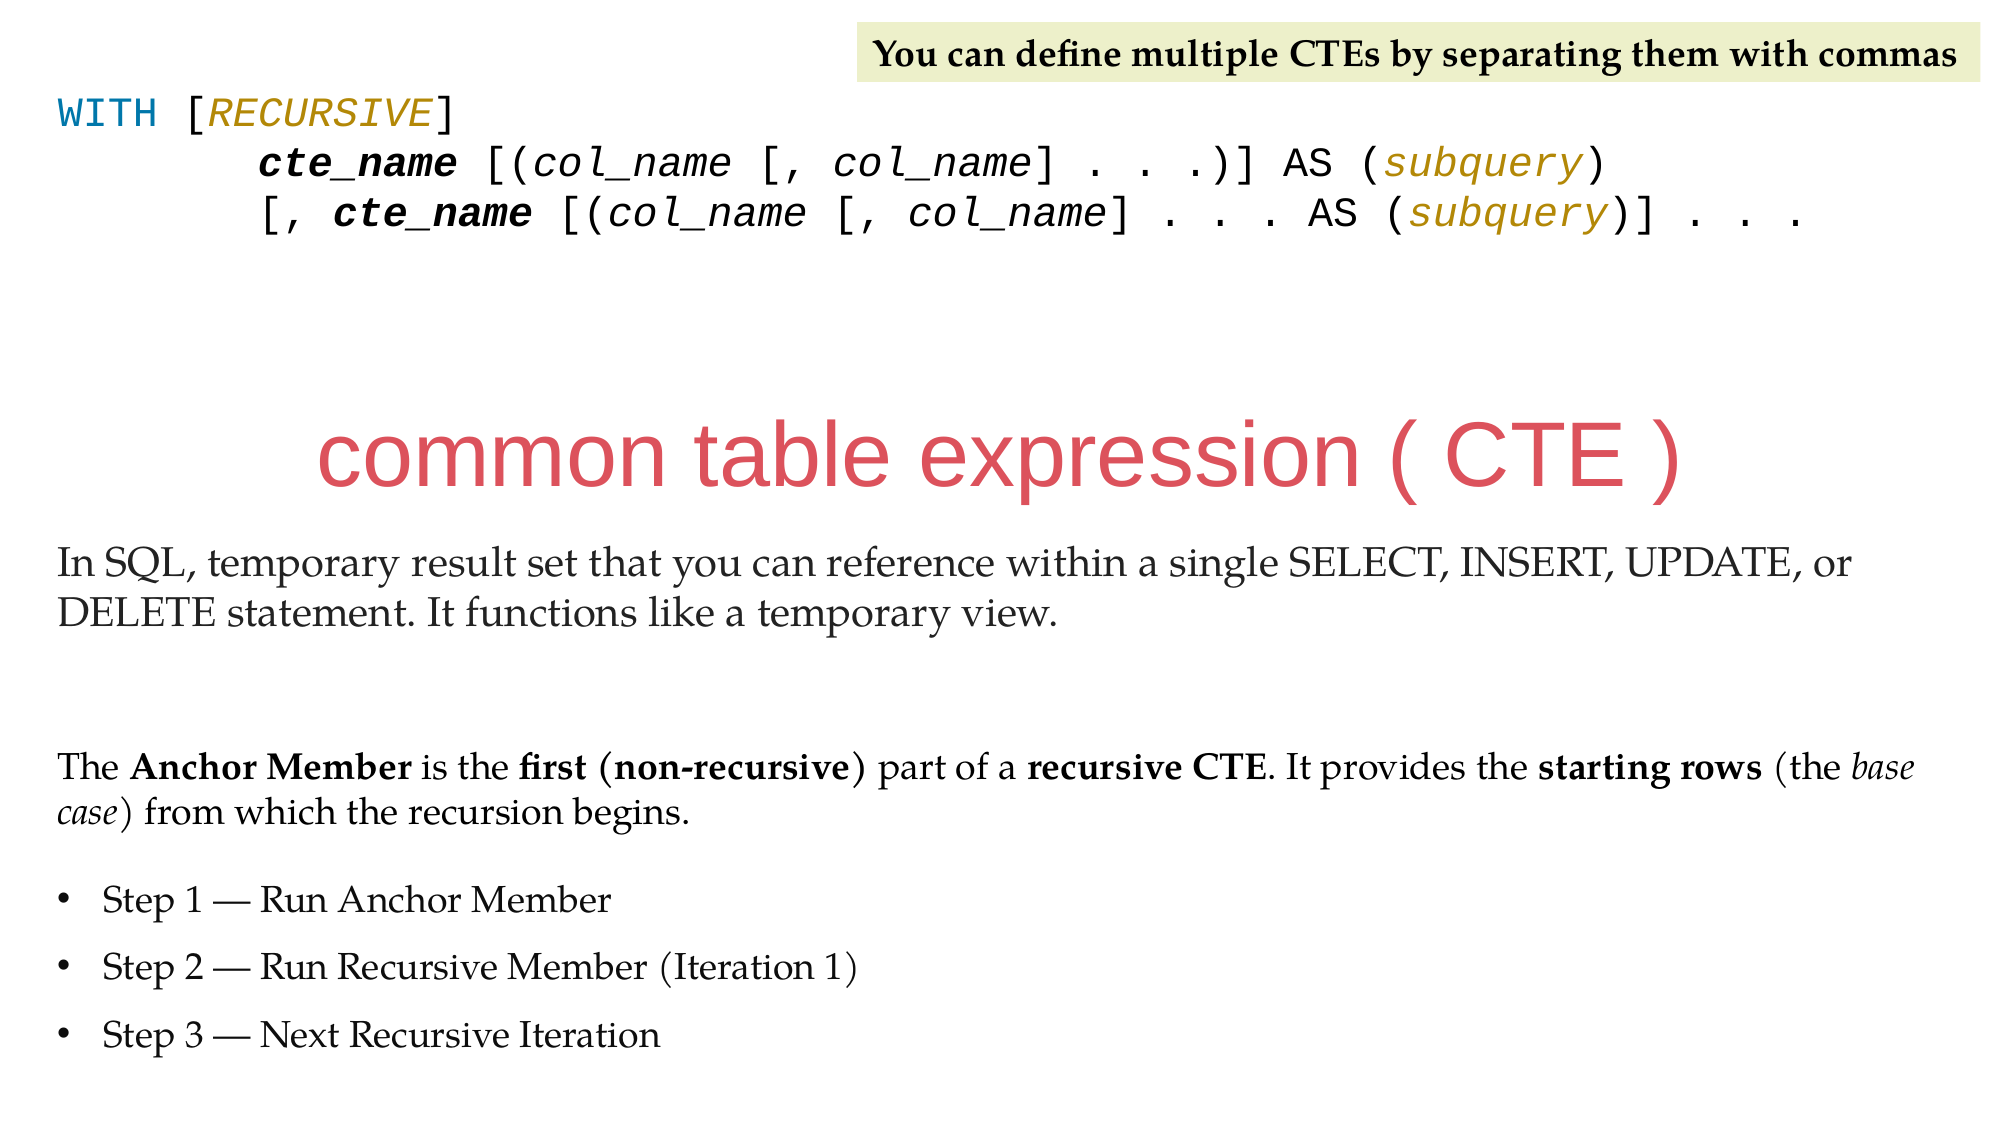

You can define multiple CTEs by separating them with commas
WITH [RECURSIVE]
        cte_name [(col_name [, col_name] . . .)] AS (subquery)
        [, cte_name [(col_name [, col_name] . . . AS (subquery)] . . .
common table expression ( CTE )
In SQL, temporary result set that you can reference within a single SELECT, INSERT, UPDATE, or DELETE statement. It functions like a temporary view.
The Anchor Member is the first (non-recursive) part of a recursive CTE. It provides the starting rows (the base case) from which the recursion begins.

Step 1 — Run Anchor Member
Step 2 — Run Recursive Member (Iteration 1)
Step 3 — Next Recursive Iteration